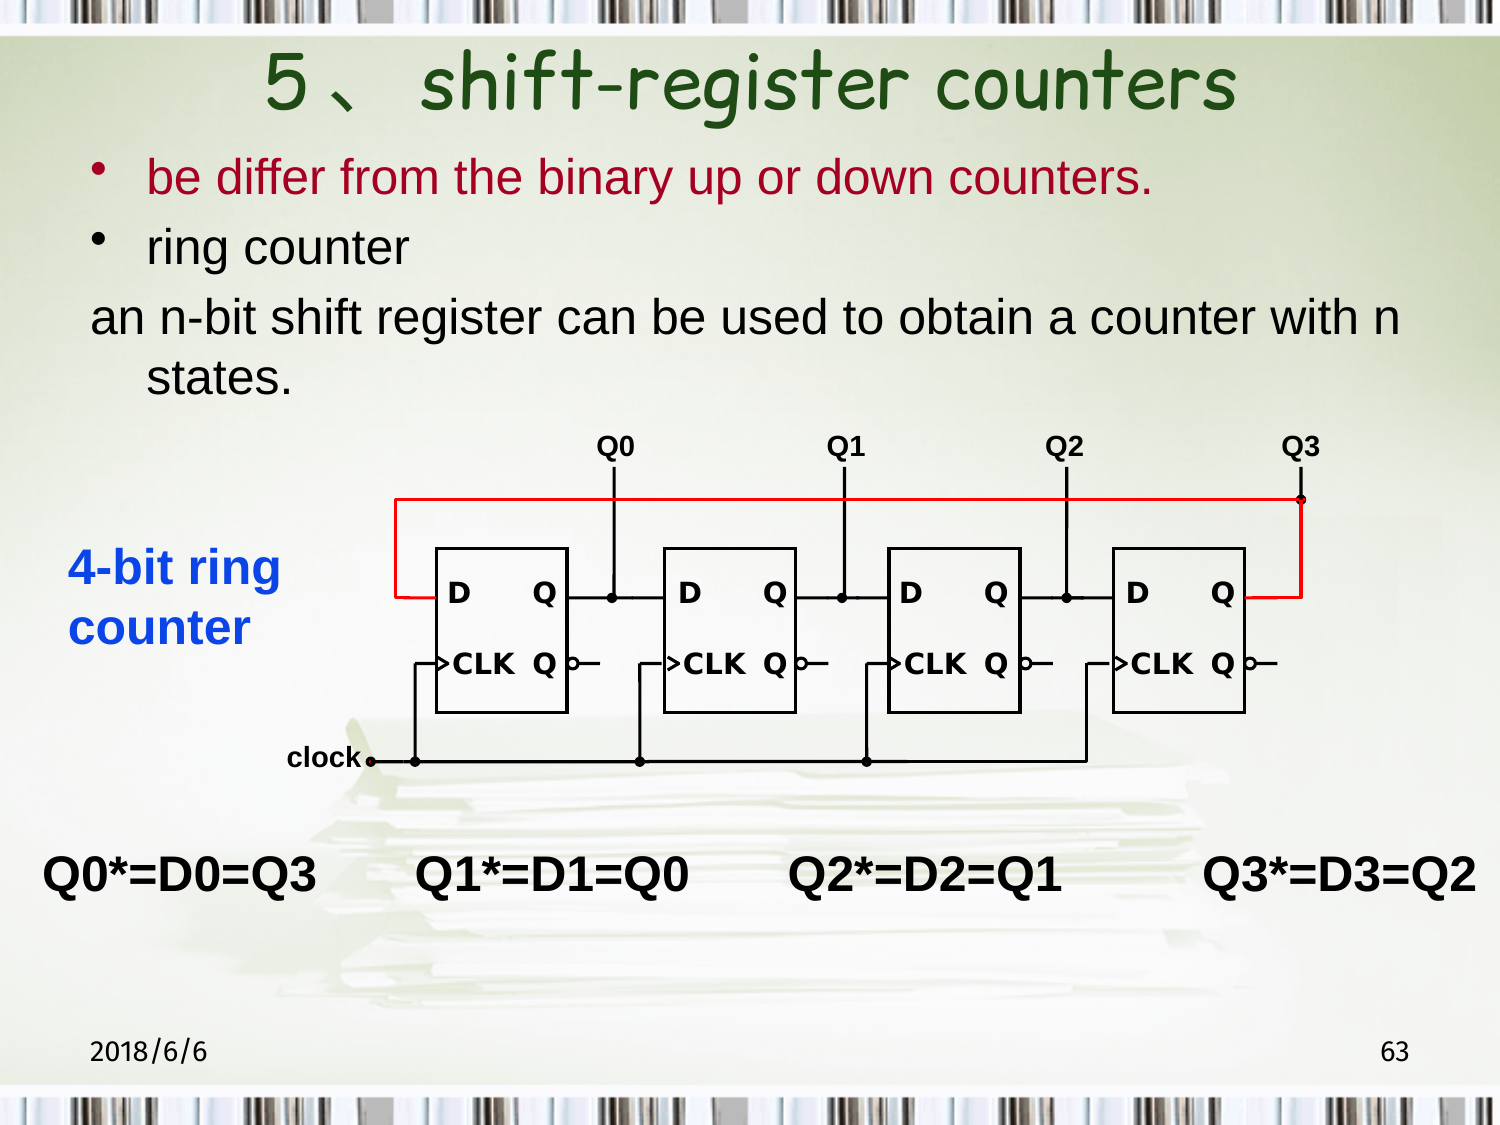

# 5、shift-register counters
be differ from the binary up or down counters.
ring counter
an n-bit shift register can be used to obtain a counter with n states.
Q0
Q1
Q2
Q3

4-bit ring counter

D
Q

CLK
Q

D
Q

CLK
Q

D
Q

CLK
Q

D
Q

CLK
Q

clock

Q0*=D0=Q3       Q1*=D1=Q0       Q2*=D2=Q1          Q3*=D3=Q2
2018/6/6
63